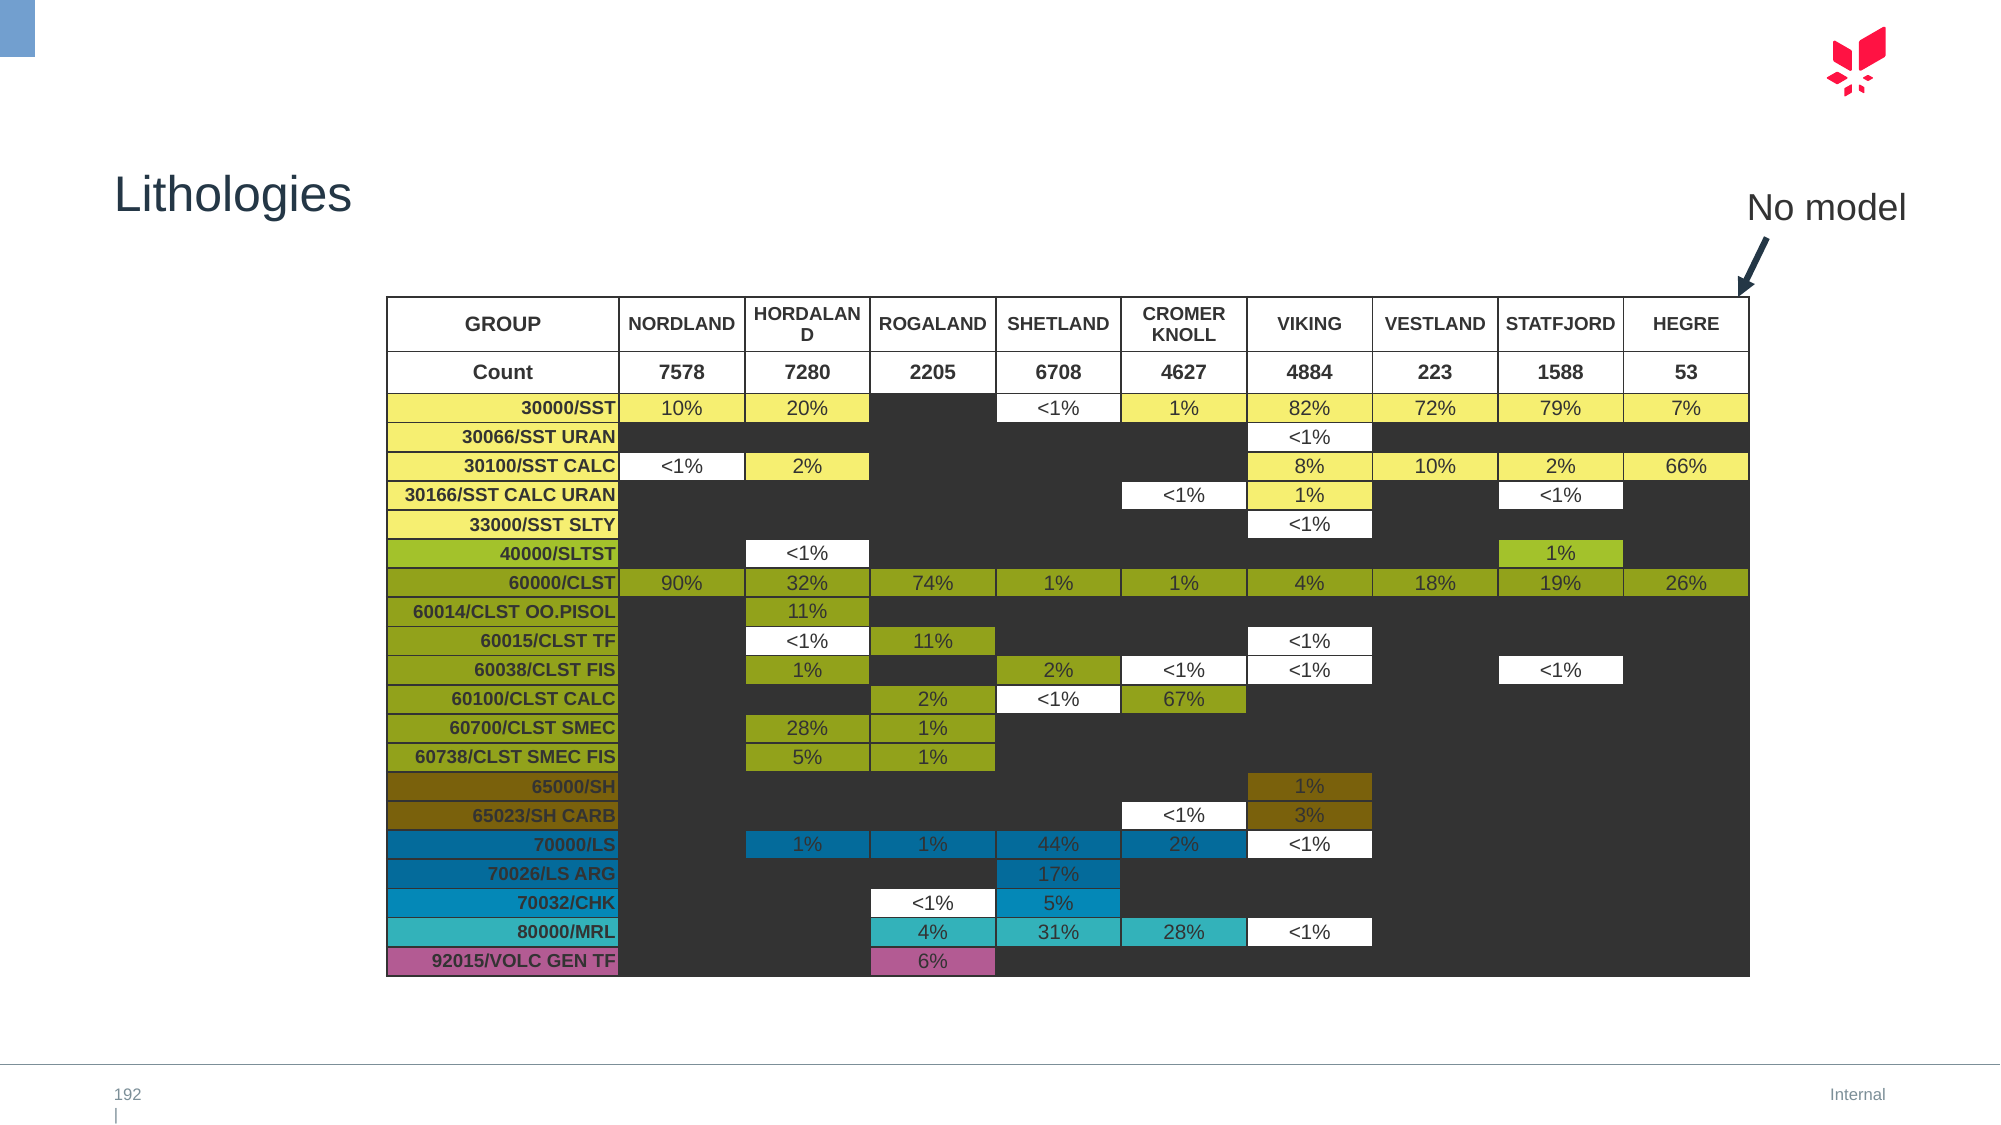

# Lithologies
No model
| GROUP | NORDLAND | HORDALAND | ROGALAND | SHETLAND | CROMER KNOLL | VIKING | VESTLAND | STATFJORD | HEGRE |
| --- | --- | --- | --- | --- | --- | --- | --- | --- | --- |
| Count | 7578 | 7280 | 2205 | 6708 | 4627 | 4884 | 223 | 1588 | 53 |
| 30000/SST | 10% | 20% | - | <1% | 1% | 82% | 72% | 79% | 7% |
| 30066/SST URAN | - | - | - | - | - | <1% | - | - | - |
| 30100/SST CALC | <1% | 2% | - | - | - | 8% | 10% | 2% | 66% |
| 30166/SST CALC URAN | - | - | - | - | <1% | 1% | - | <1% | - |
| 33000/SST SLTY | - | - | - | - | - | <1% | - | - | - |
| 40000/SLTST | - | <1% | - | - | - | - | - | 1% | - |
| 60000/CLST | 90% | 32% | 74% | 1% | 1% | 4% | 18% | 19% | 26% |
| 60014/CLST OO.PISOL | - | 11% | - | - | - | - | - | - | - |
| 60015/CLST TF | - | <1% | 11% | - | - | <1% | - | - | - |
| 60038/CLST FIS | - | 1% | - | 2% | <1% | <1% | - | <1% | - |
| 60100/CLST CALC | - | - | 2% | <1% | 67% | - | - | - | - |
| 60700/CLST SMEC | - | 28% | 1% | - | - | - | - | - | - |
| 60738/CLST SMEC FIS | - | 5% | 1% | - | - | - | - | - | - |
| 65000/SH | - | - | - | - | - | 1% | - | - | - |
| 65023/SH CARB | - | - | - | - | <1% | 3% | - | - | - |
| 70000/LS | - | 1% | 1% | 44% | 2% | <1% | - | - | - |
| 70026/LS ARG | - | - | - | 17% | - | - | - | - | - |
| 70032/CHK | - | - | <1% | 5% | - | - | - | - | - |
| 80000/MRL | - | - | 4% | 31% | 28% | <1% | - | - | - |
| 92015/VOLC GEN TF | - | - | 6% | - | - | - | - | - | - |
192  |